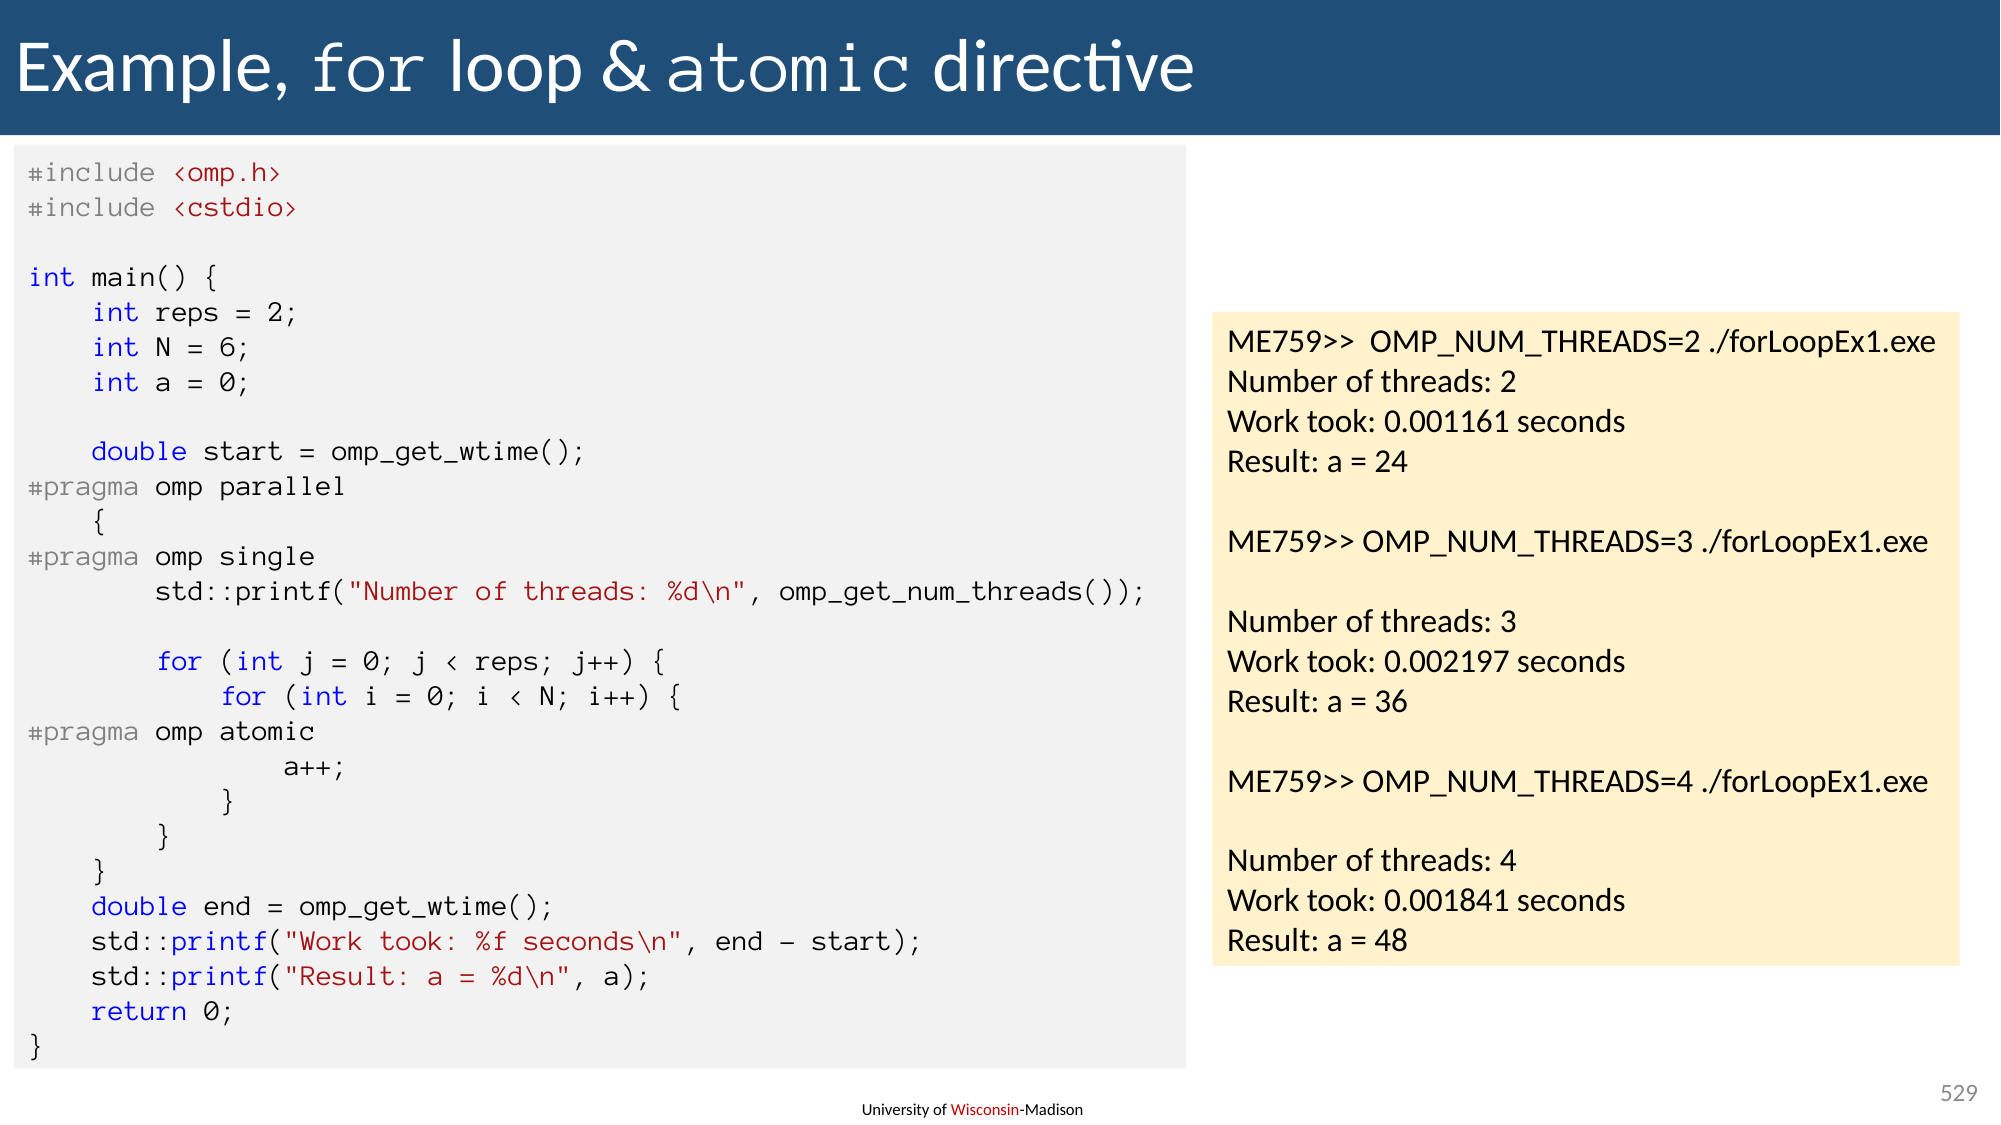

# Example, for loop & atomic directive
#include <omp.h>
#include <cstdio>

int main() {
    int reps = 2;
    int N = 6;
    int a = 0;

    double start = omp_get_wtime();
#pragma omp parallel
    {
#pragma omp single
        std::printf("Number of threads: %d\n", omp_get_num_threads());

        for (int j = 0; j < reps; j++) {
            for (int i = 0; i < N; i++) {
#pragma omp atomic
                a++;
            }
        }
    }
    double end = omp_get_wtime();
    std::printf("Work took: %f seconds\n", end - start);
    std::printf("Result: a = %d\n", a);
    return 0;
}
ME759>>  OMP_NUM_THREADS=2 ./forLoopEx1.exe
Number of threads: 2
Work took: 0.001161 seconds
Result: a = 24

ME759>> OMP_NUM_THREADS=3 ./forLoopEx1.exe
Number of threads: 3
Work took: 0.002197 seconds
Result: a = 36

ME759>> OMP_NUM_THREADS=4 ./forLoopEx1.exe
Number of threads: 4
Work took: 0.001841 seconds
Result: a = 48
529